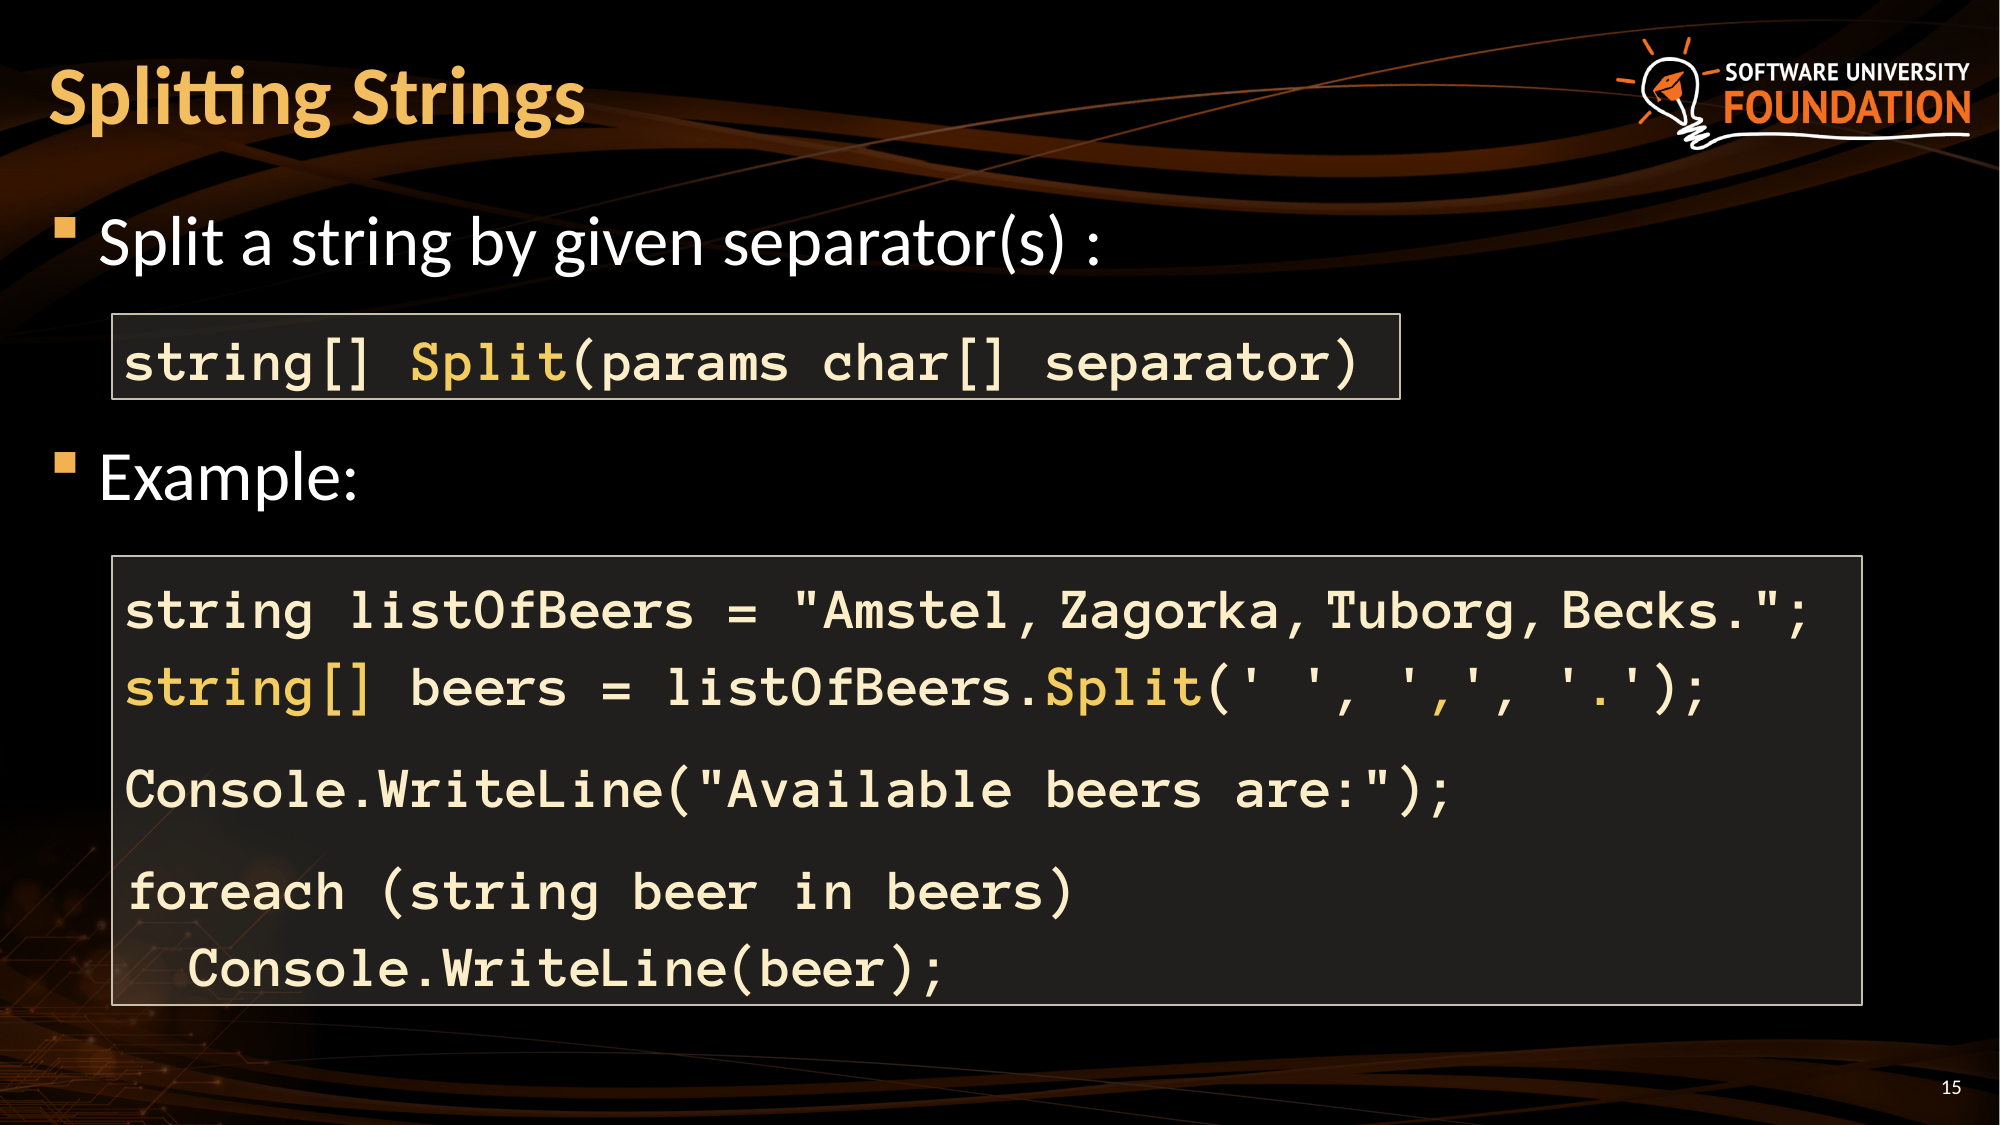

# Splitting Strings
Split a string by given separator(s) :

Example:
string[] Split(params char[] separator)
string listOfBeers = "Amstel, Zagorka, Tuborg, Becks.";
string[] beers = listOfBeers.Split(' ', ',', '.');
Console.WriteLine("Available beers are:");
foreach (string beer in beers)
  Console.WriteLine(beer);
15